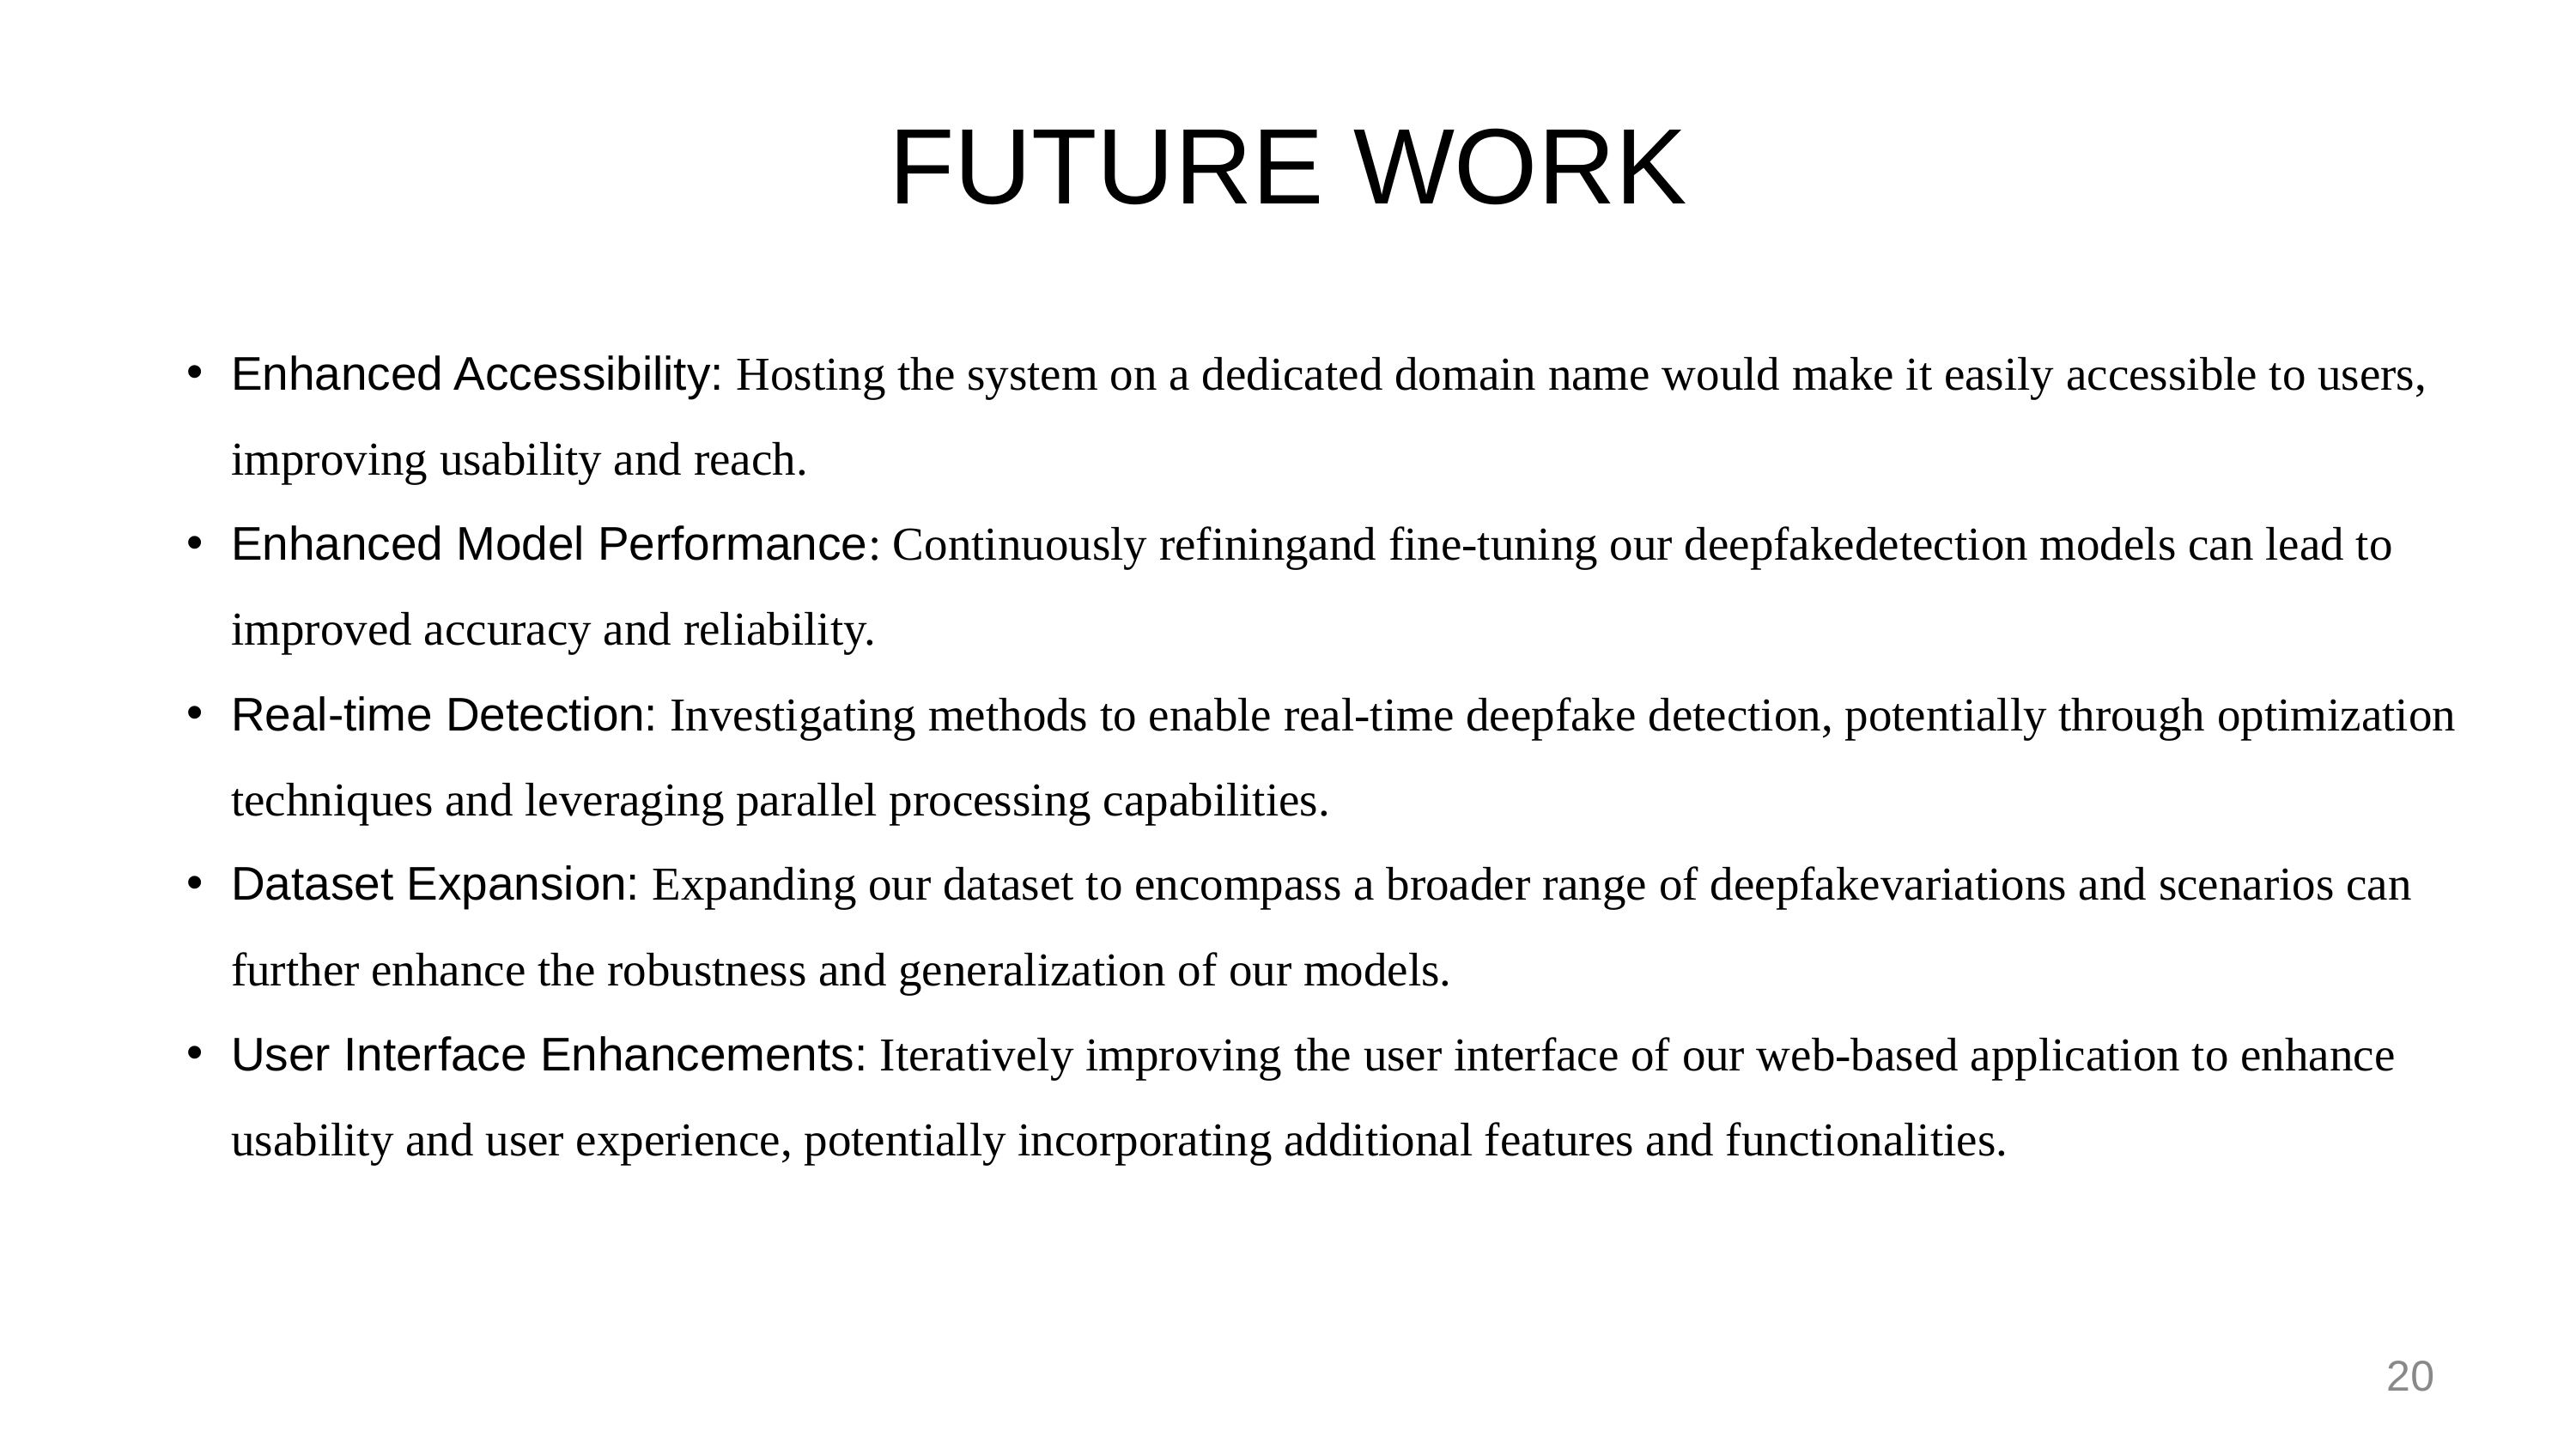

FUTURE WORK
Enhanced Accessibility: Hosting the system on a dedicated domain name would make it easily accessible to users, improving usability and reach.
Enhanced Model Performance: Continuously refiningand fine-tuning our deepfakedetection models can lead to improved accuracy and reliability.
Real-time Detection: Investigating methods to enable real-time deepfake detection, potentially through optimization techniques and leveraging parallel processing capabilities.
Dataset Expansion: Expanding our dataset to encompass a broader range of deepfakevariations and scenarios can further enhance the robustness and generalization of our models.
User Interface Enhancements: Iteratively improving the user interface of our web-based application to enhance usability and user experience, potentially incorporating additional features and functionalities.

20